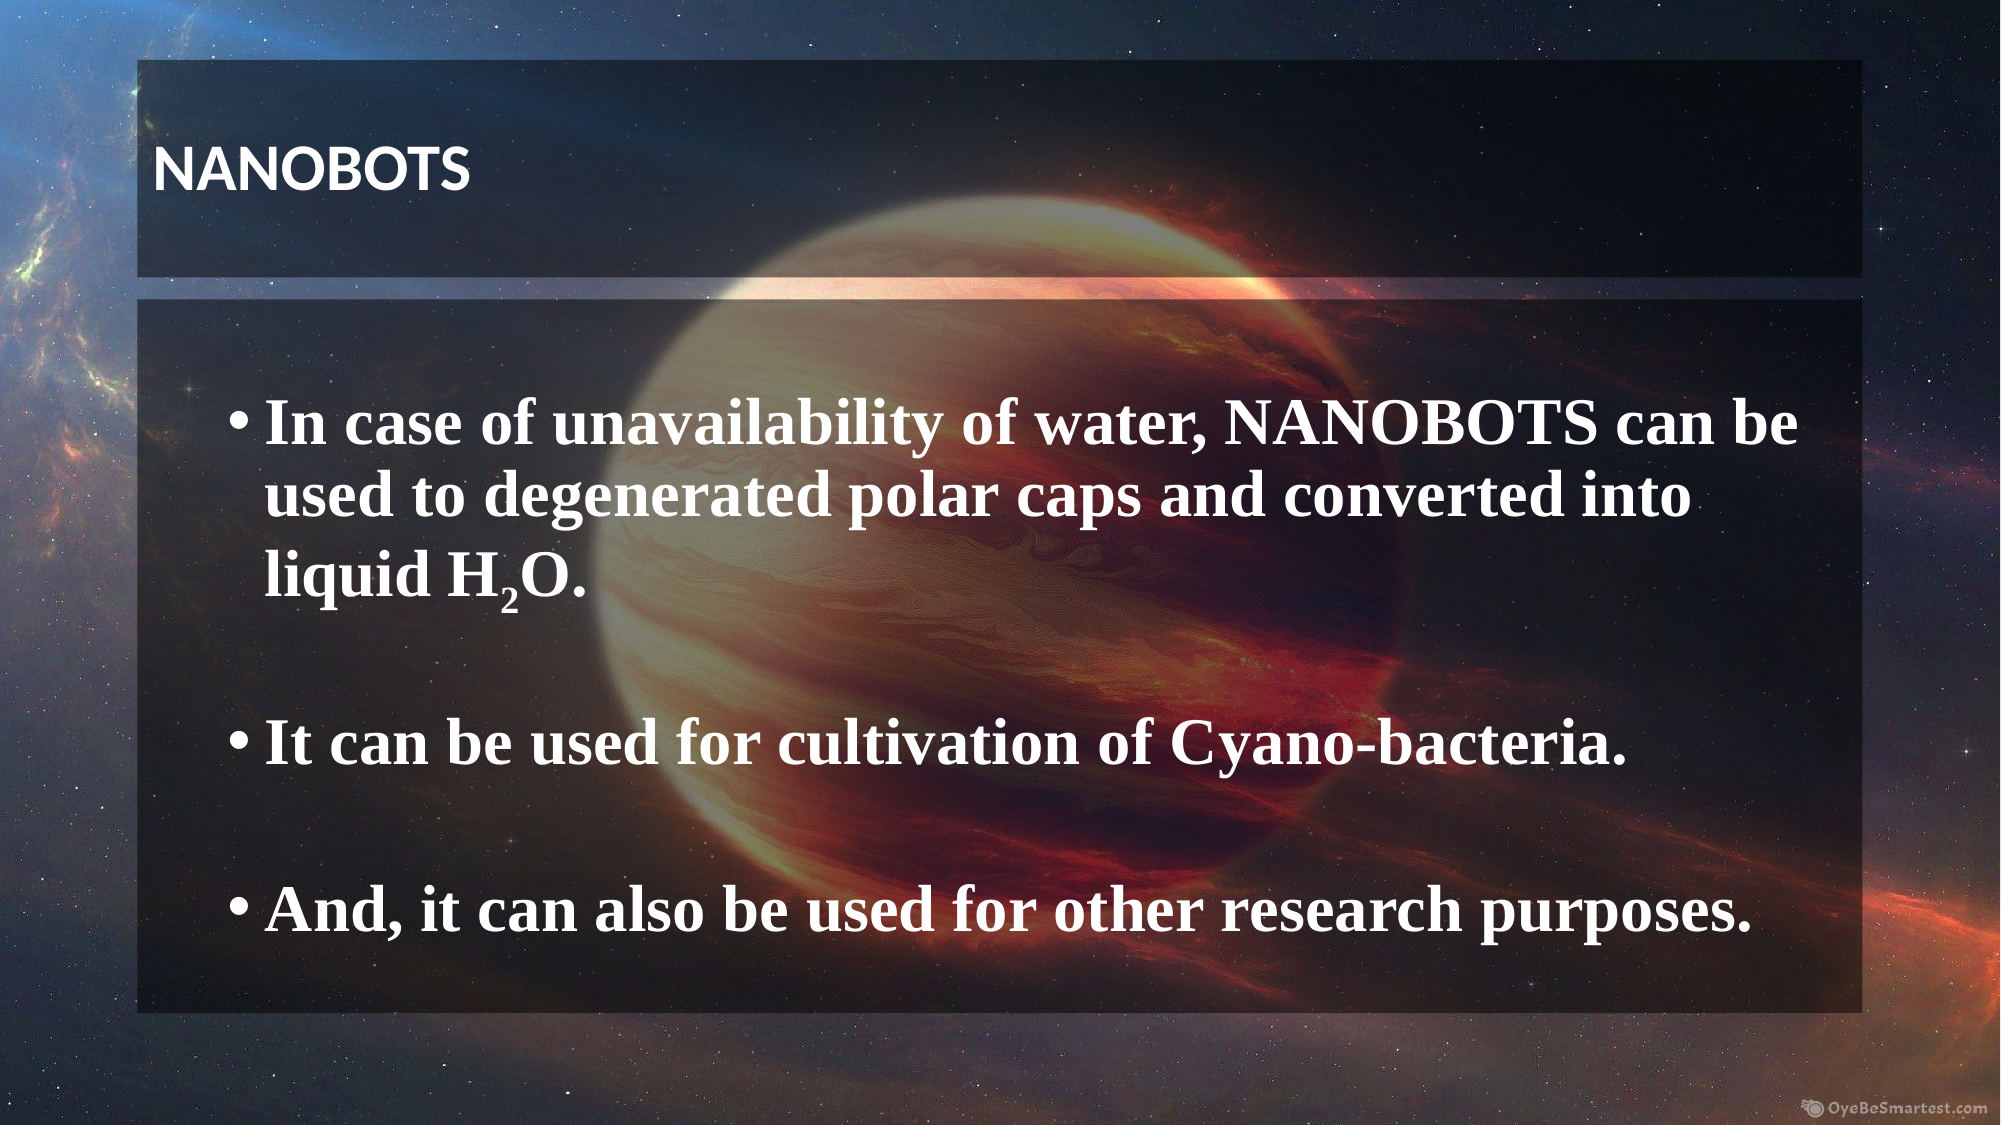

# NANOBOTS

In case of unavailability of water, NANOBOTS can be used to degenerated polar caps and converted into liquid H2O.

It can be used for cultivation of Cyano-bacteria.

And, it can also be used for other research purposes.